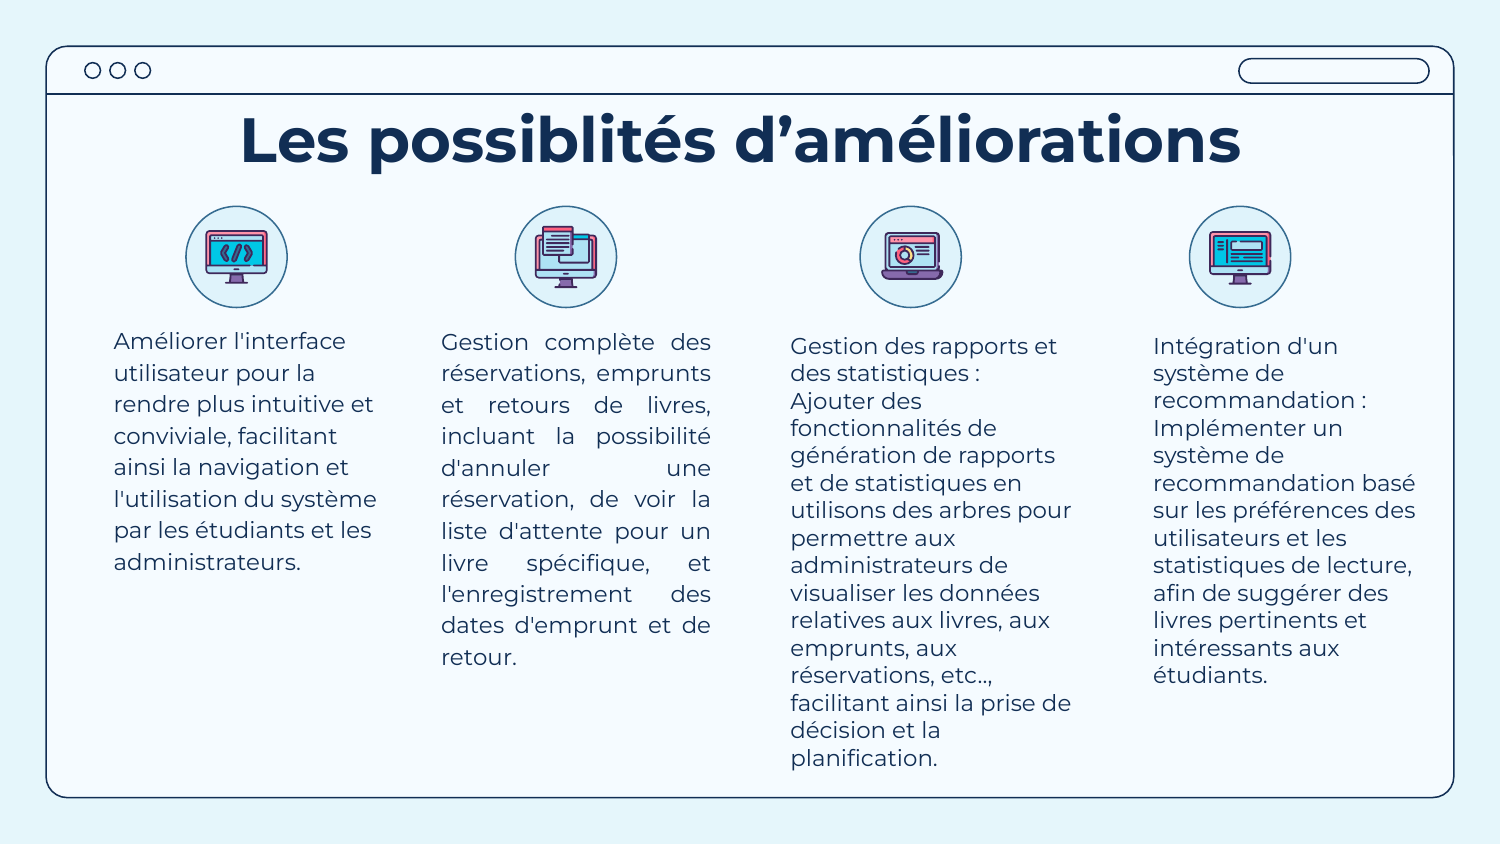

# Les possiblités d’améliorations

Améliorer l'interface utilisateur pour la rendre plus intuitive et conviviale, facilitant ainsi la navigation et l'utilisation du système par les étudiants et les administrateurs.
Gestion complète des réservations, emprunts et retours de livres, incluant la possibilité d'annuler une réservation, de voir la liste d'attente pour un livre spécifique, et l'enregistrement des dates d'emprunt et de retour.
Intégration d'un système de recommandation : Implémenter un système de recommandation basé sur les préférences des utilisateurs et les statistiques de lecture, afin de suggérer des livres pertinents et intéressants aux étudiants.
Gestion des rapports et des statistiques :
Ajouter des fonctionnalités de génération de rapports et de statistiques en utilisons des arbres pour permettre aux administrateurs de visualiser les données relatives aux livres, aux emprunts, aux réservations, etc.., facilitant ainsi la prise de décision et la planification.